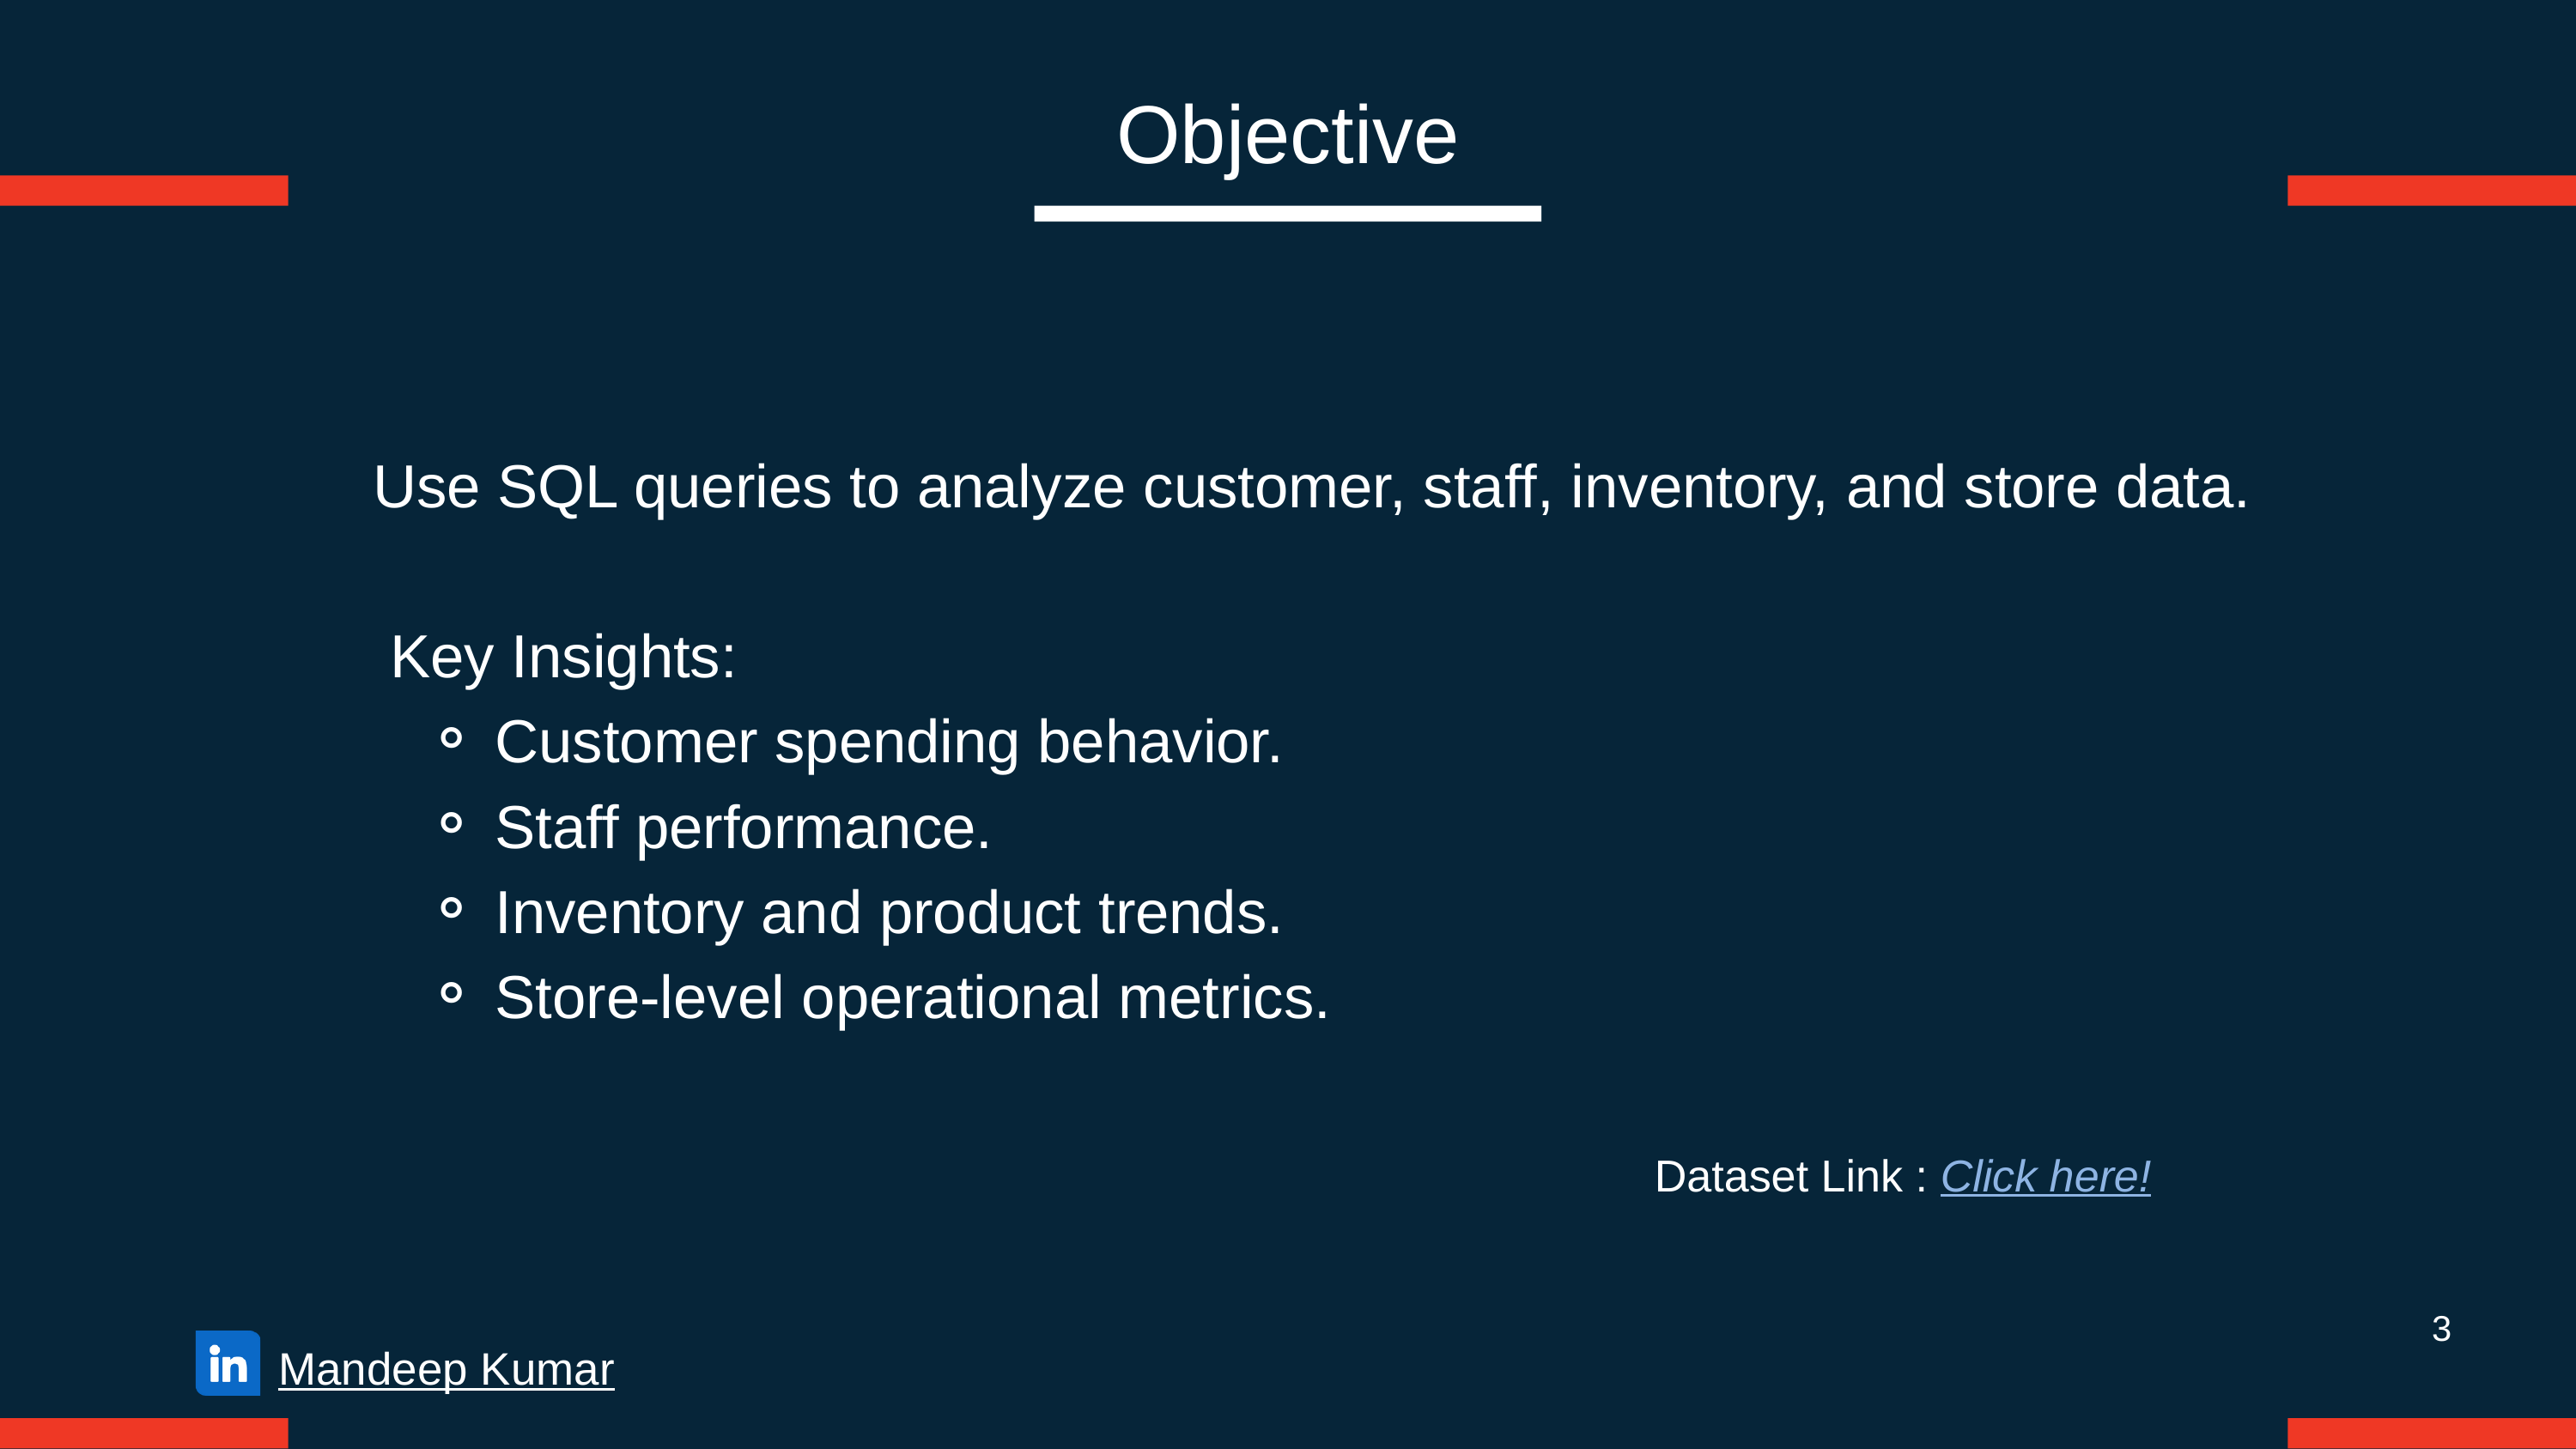

Objective

     Use SQL queries to analyze customer, staff, inventory, and store data.

      Key Insights:
Customer spending behavior.
Staff performance.
Inventory and product trends.
Store-level operational metrics.

 Dataset Link : Click here!
3

Mandeep Kumar